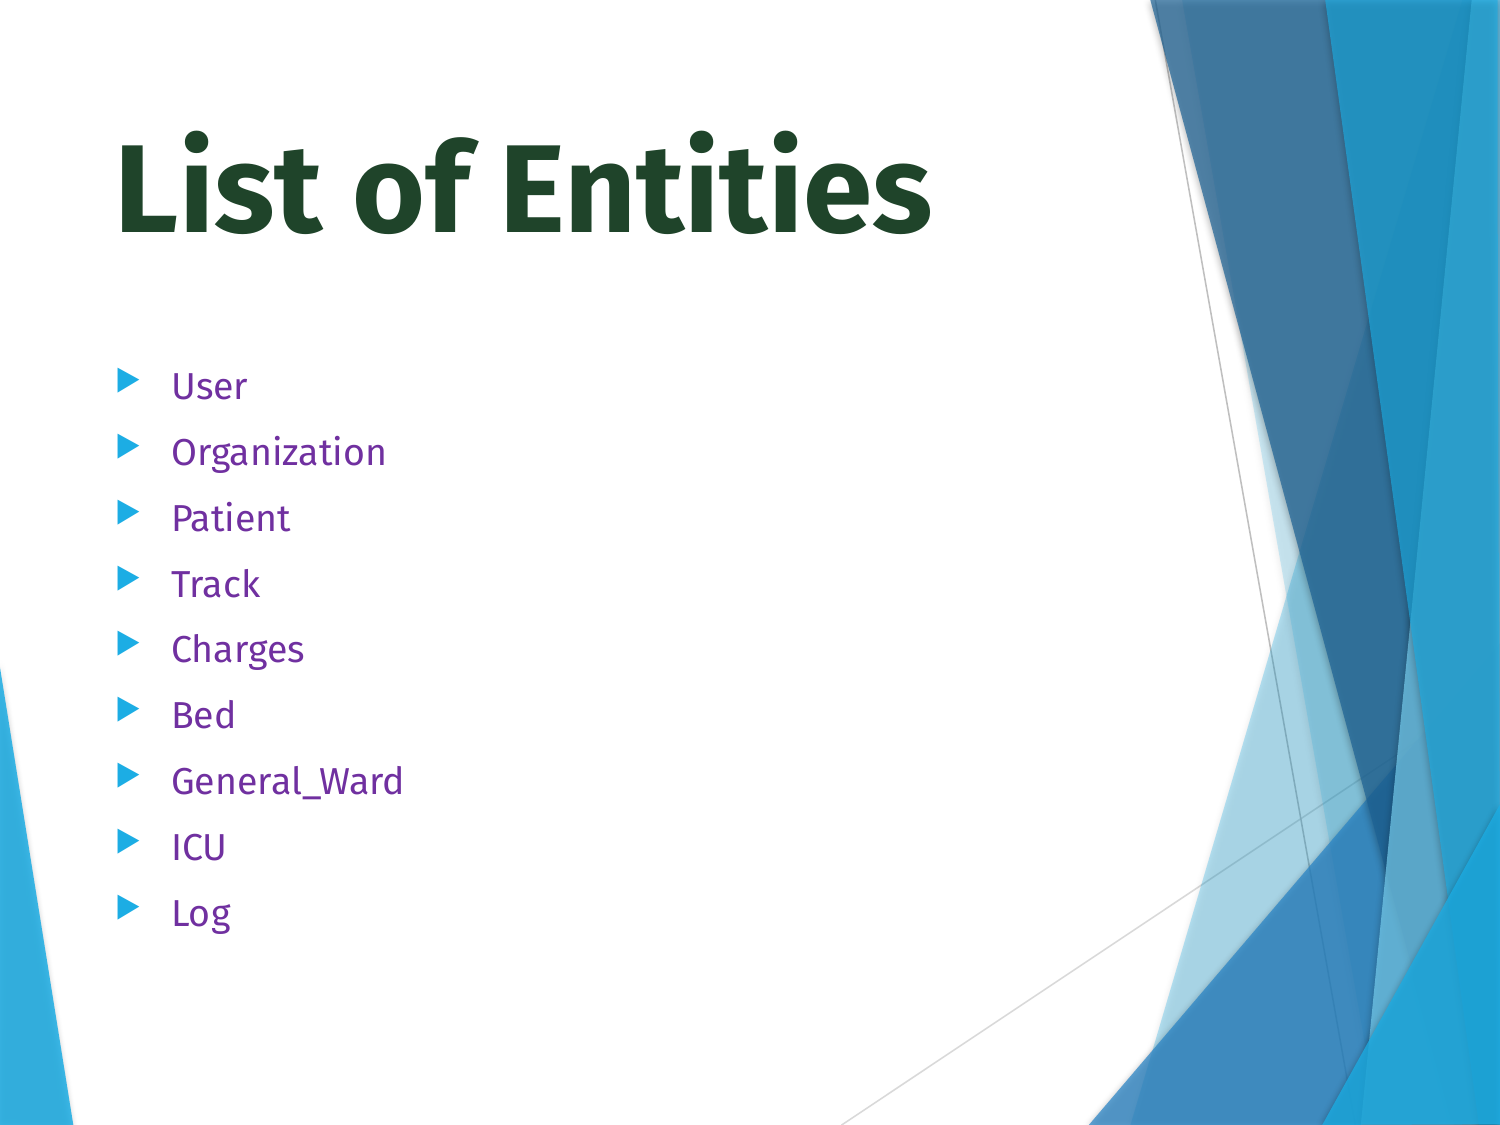

# List of Entities
User
Organization
Patient
Track
Charges
Bed
General_Ward
ICU
Log